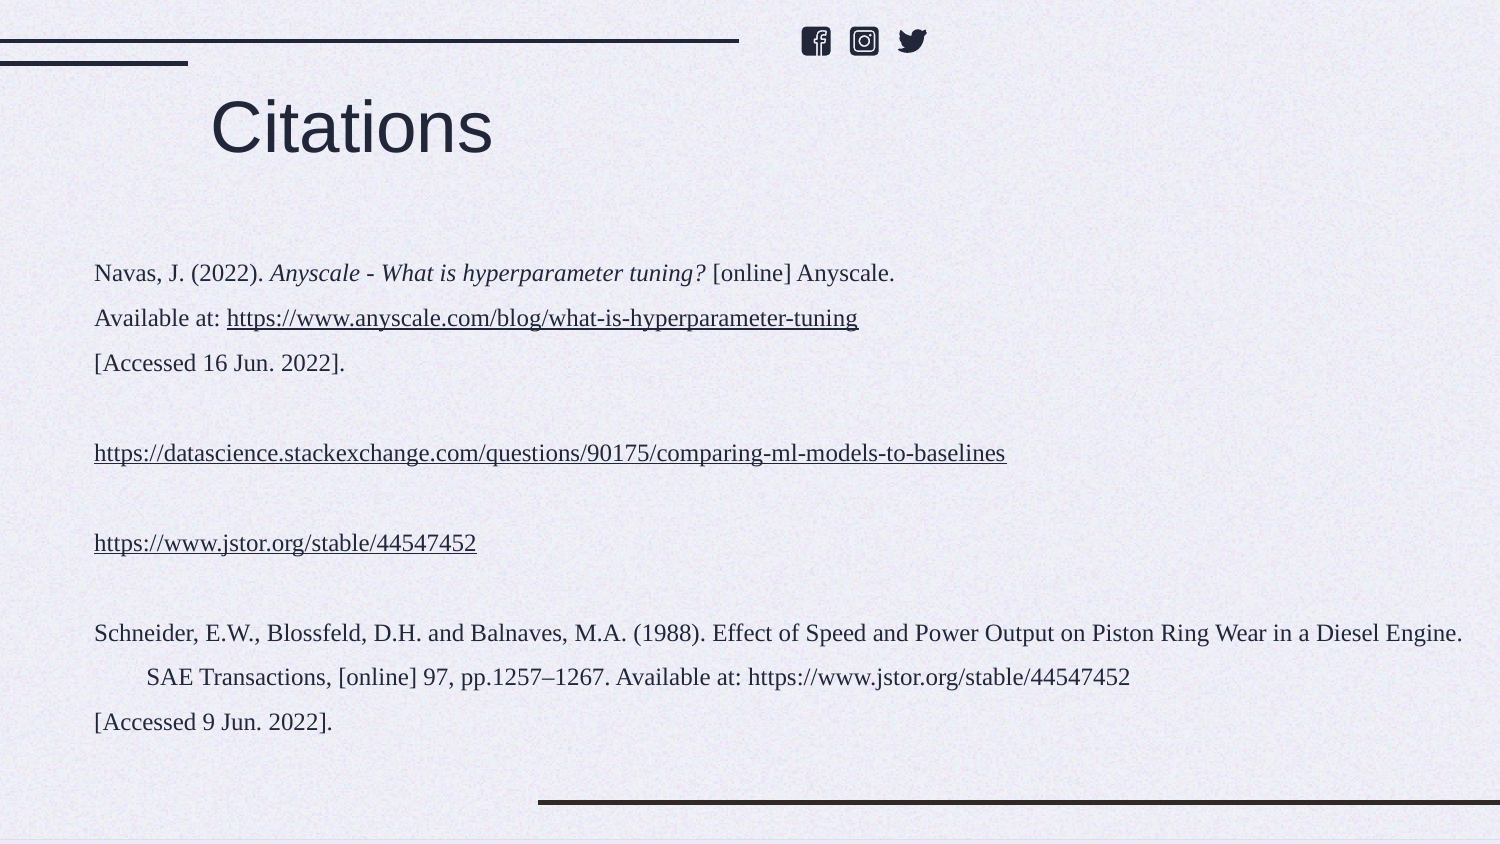

Citations
Navas, J. (2022). Anyscale - What is hyperparameter tuning? [online] Anyscale.
Available at: https://www.anyscale.com/blog/what-is-hyperparameter-tuning
[Accessed 16 Jun. 2022].

https://datascience.stackexchange.com/questions/90175/comparing-ml-models-to-baselines

https://www.jstor.org/stable/44547452

Schneider, E.W., Blossfeld, D.H. and Balnaves, M.A. (1988). Effect of Speed and Power Output on Piston Ring Wear in a Diesel Engine. SAE Transactions, [online] 97, pp.1257–1267. Available at: https://www.jstor.org/stable/44547452
[Accessed 9 Jun. 2022].